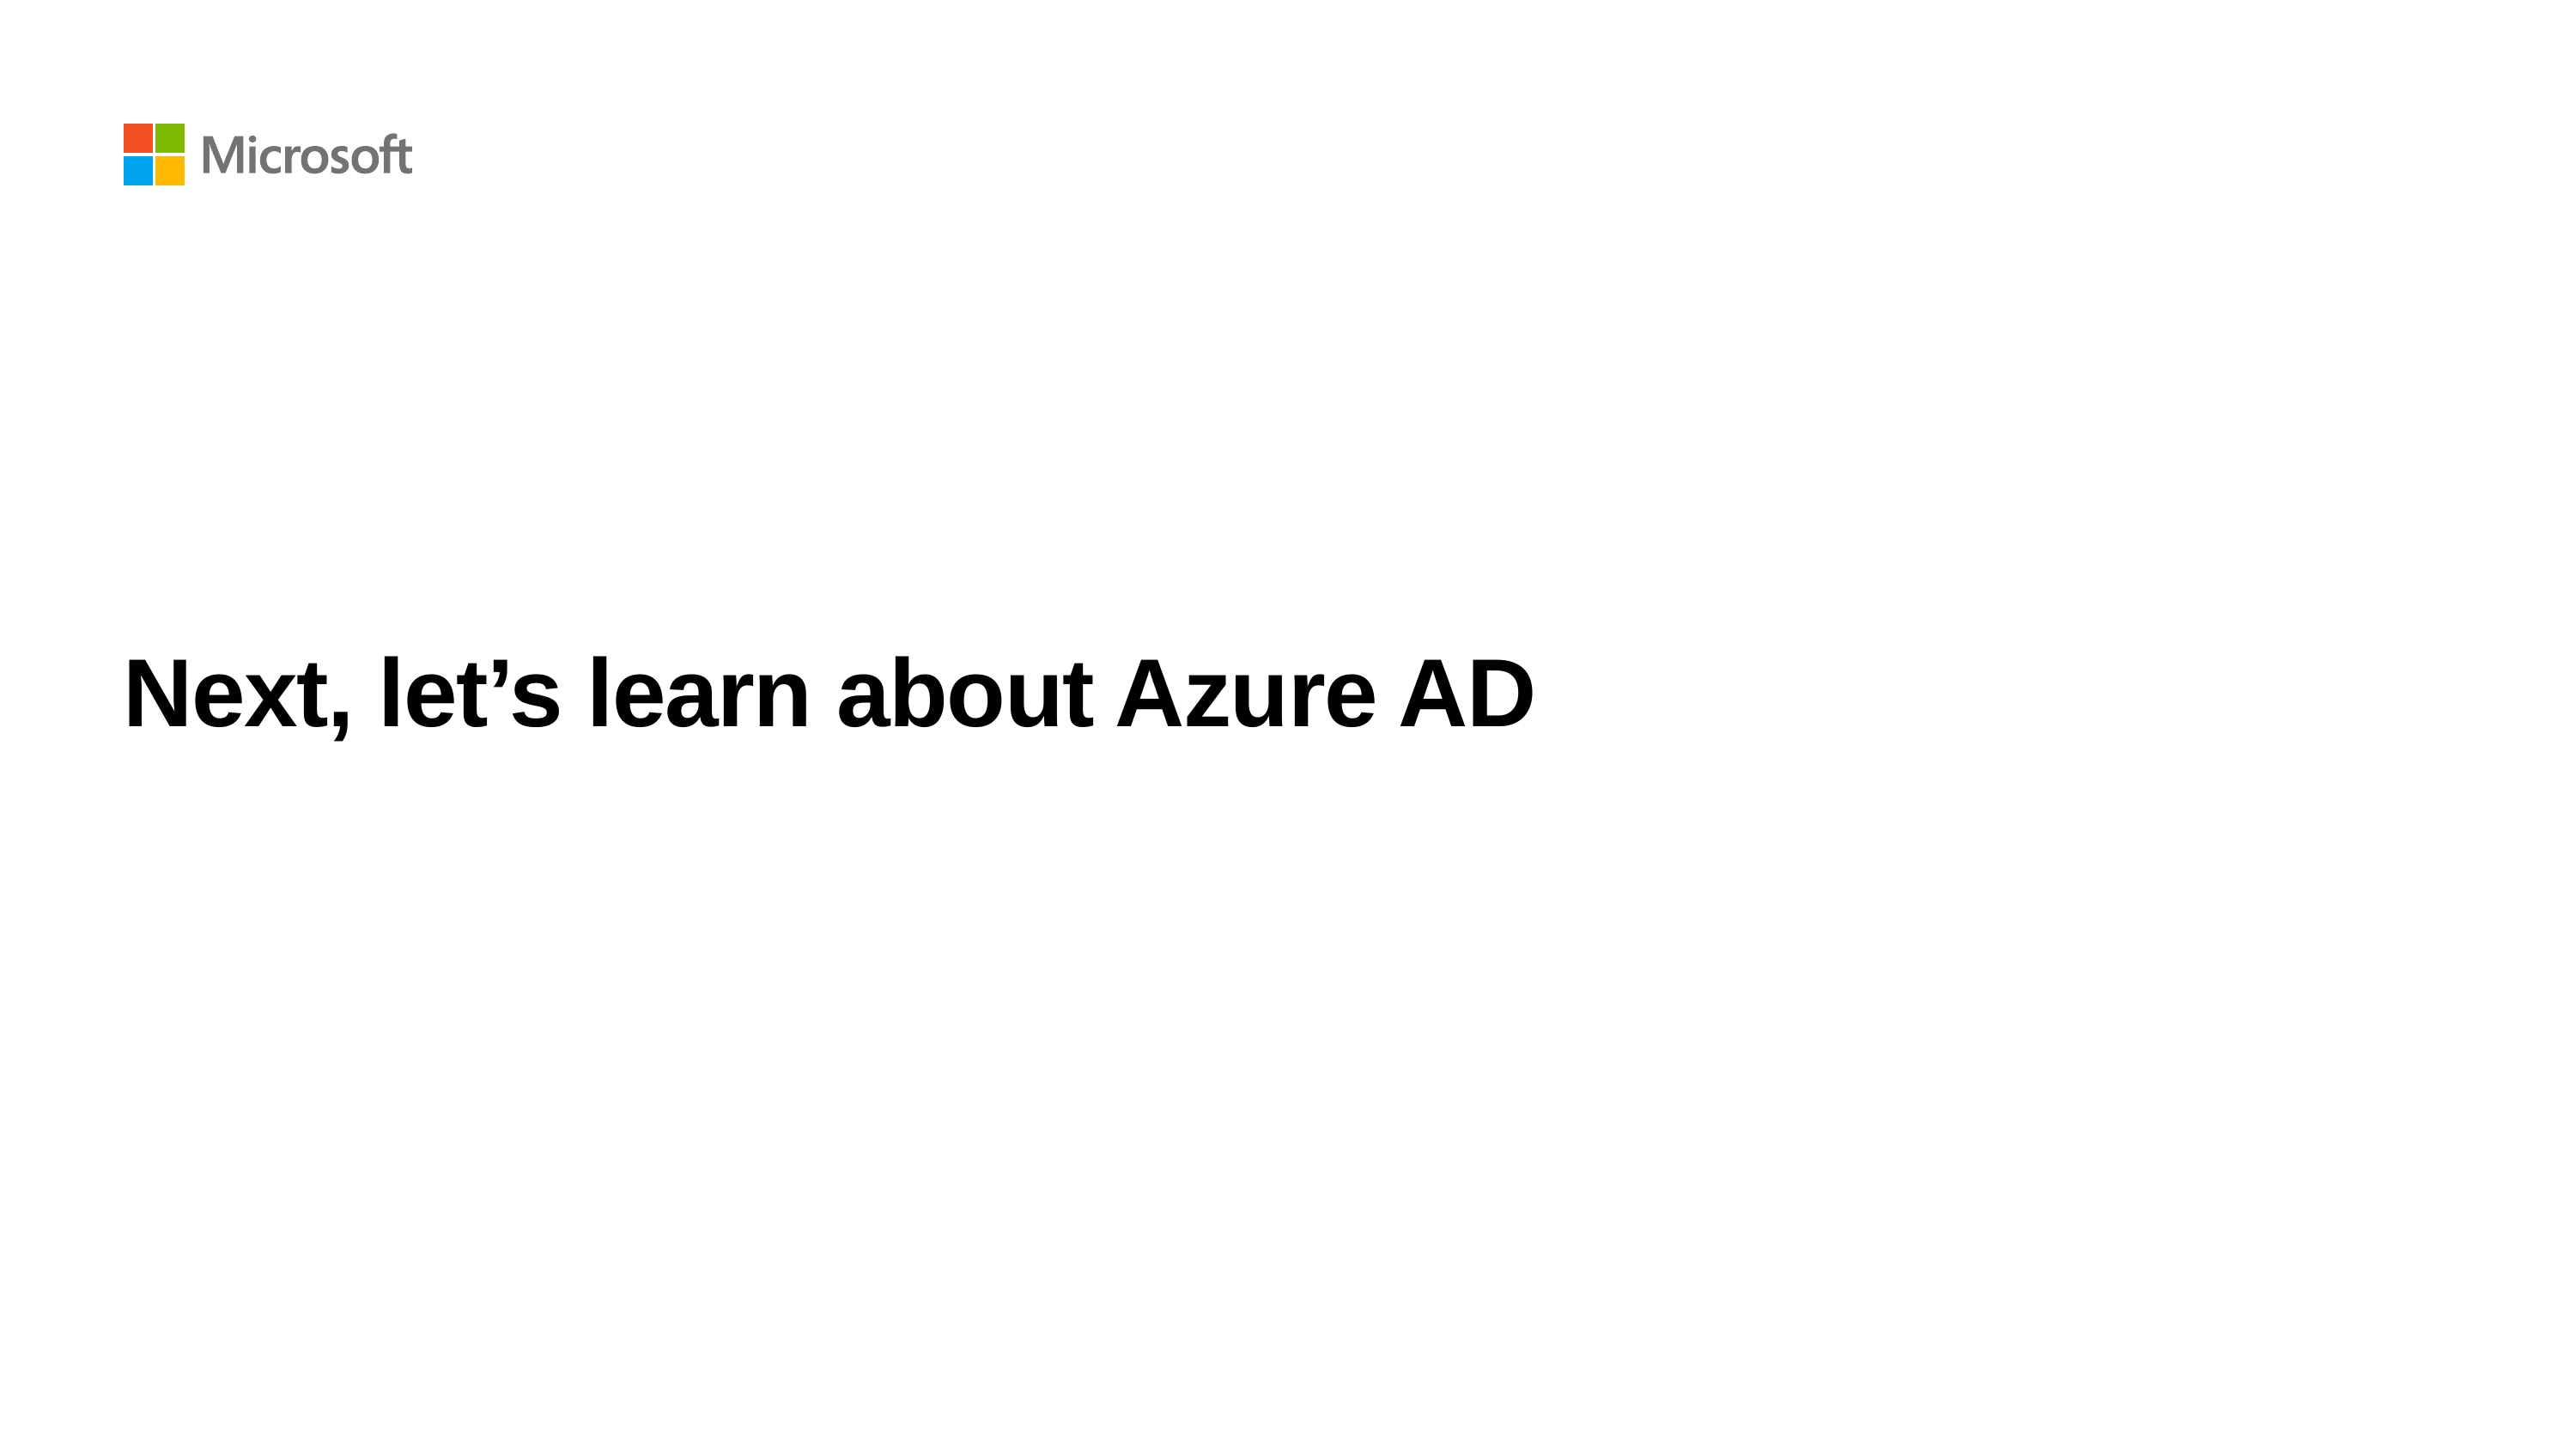

# Next, let’s learn about Azure AD